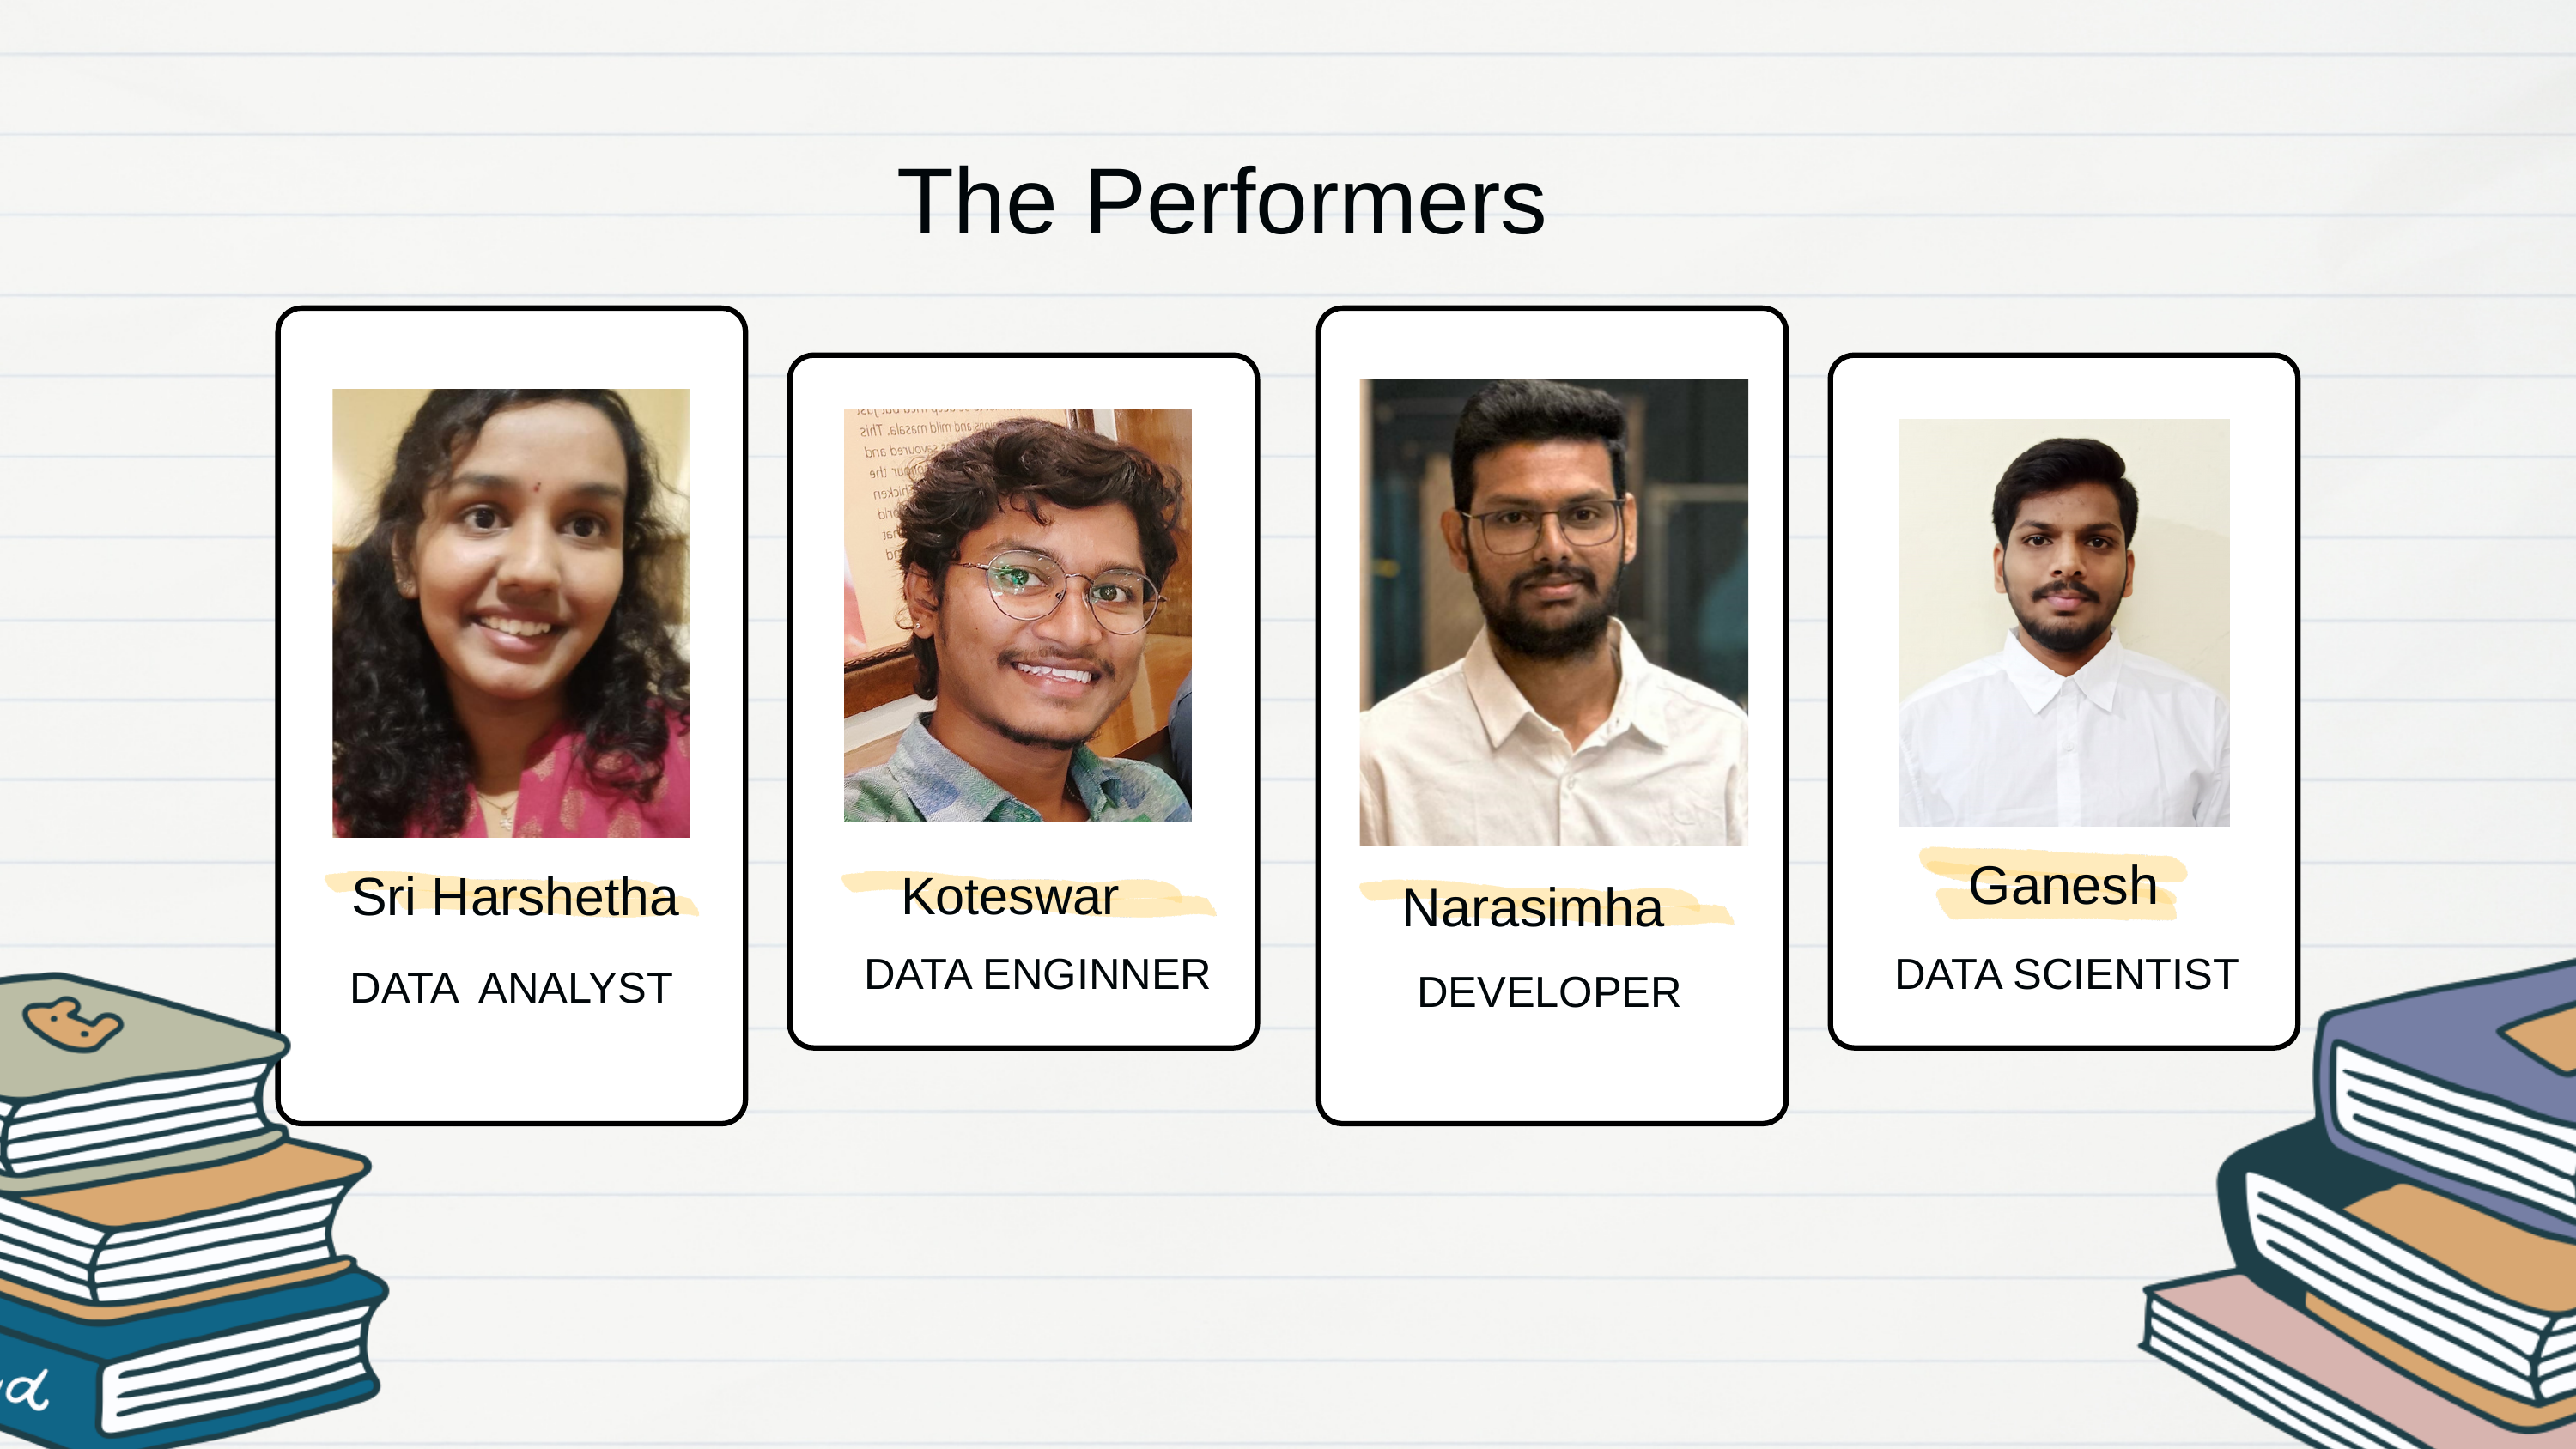

The Performers

Ganesh
Sri Harshetha
Koteswar
Narasimha

DATA ENGINNER
DATA SCIENTIST
DATA  ANALYST
DEVELOPER